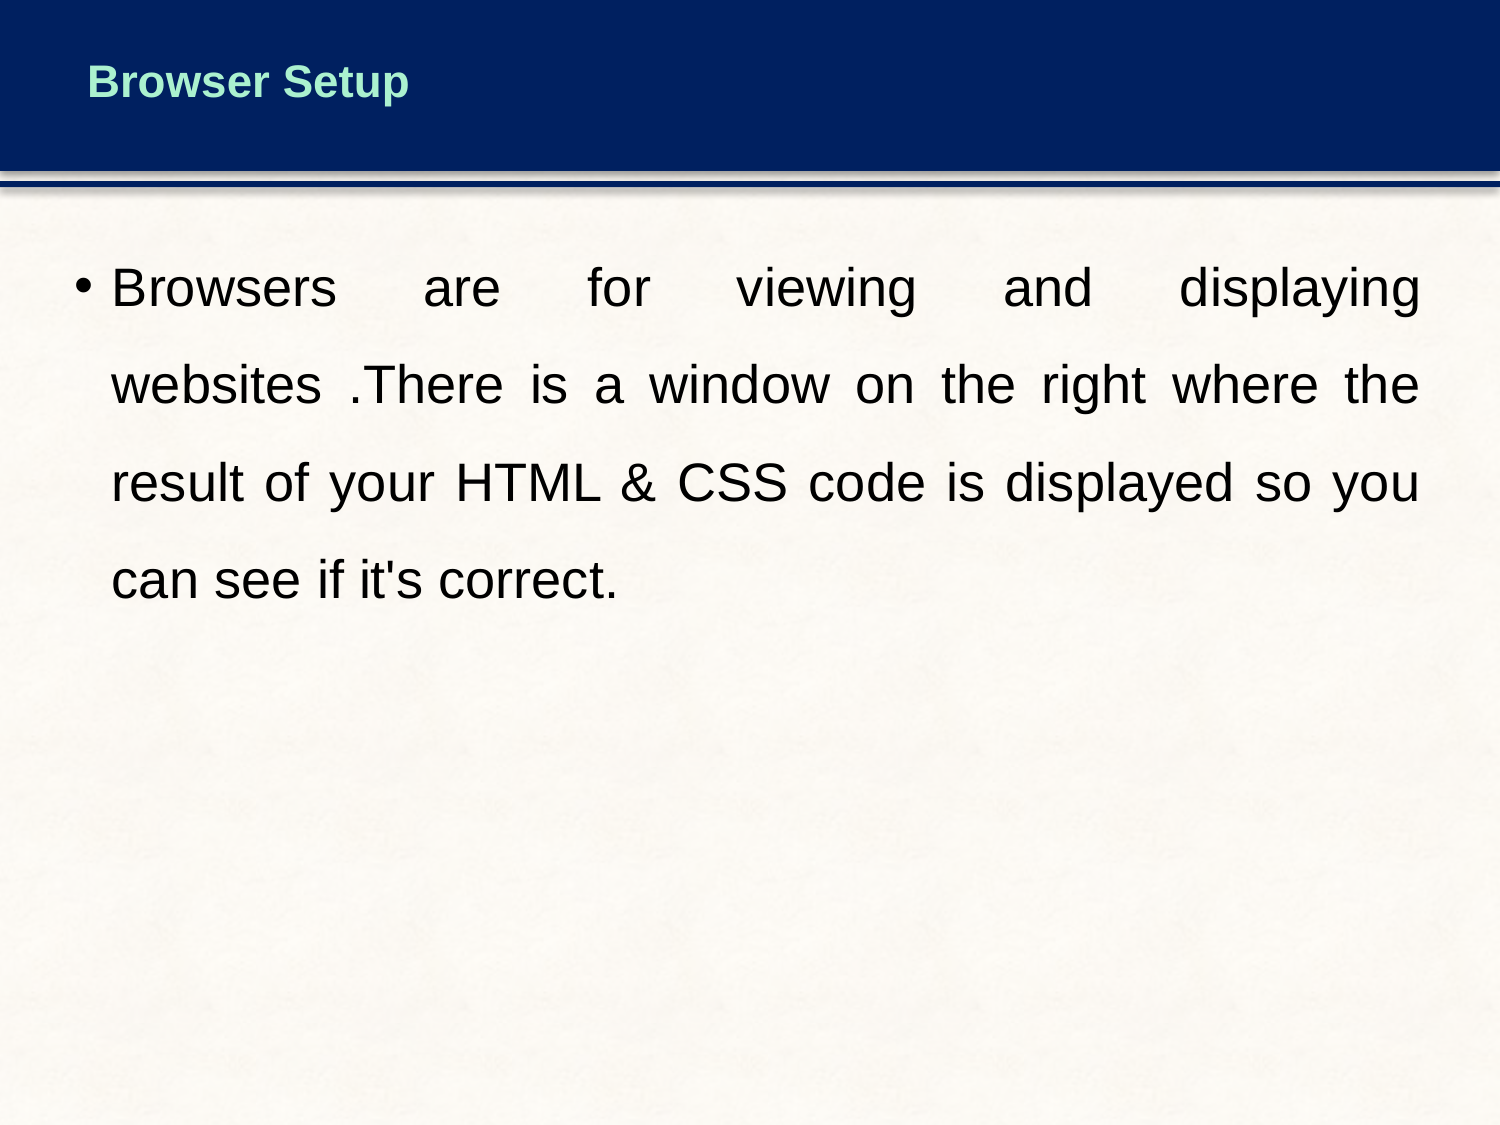

# Browser Setup
Browsers are for viewing and displaying websites .There is a window on the right where the result of your HTML & CSS code is displayed so you can see if it's correct.